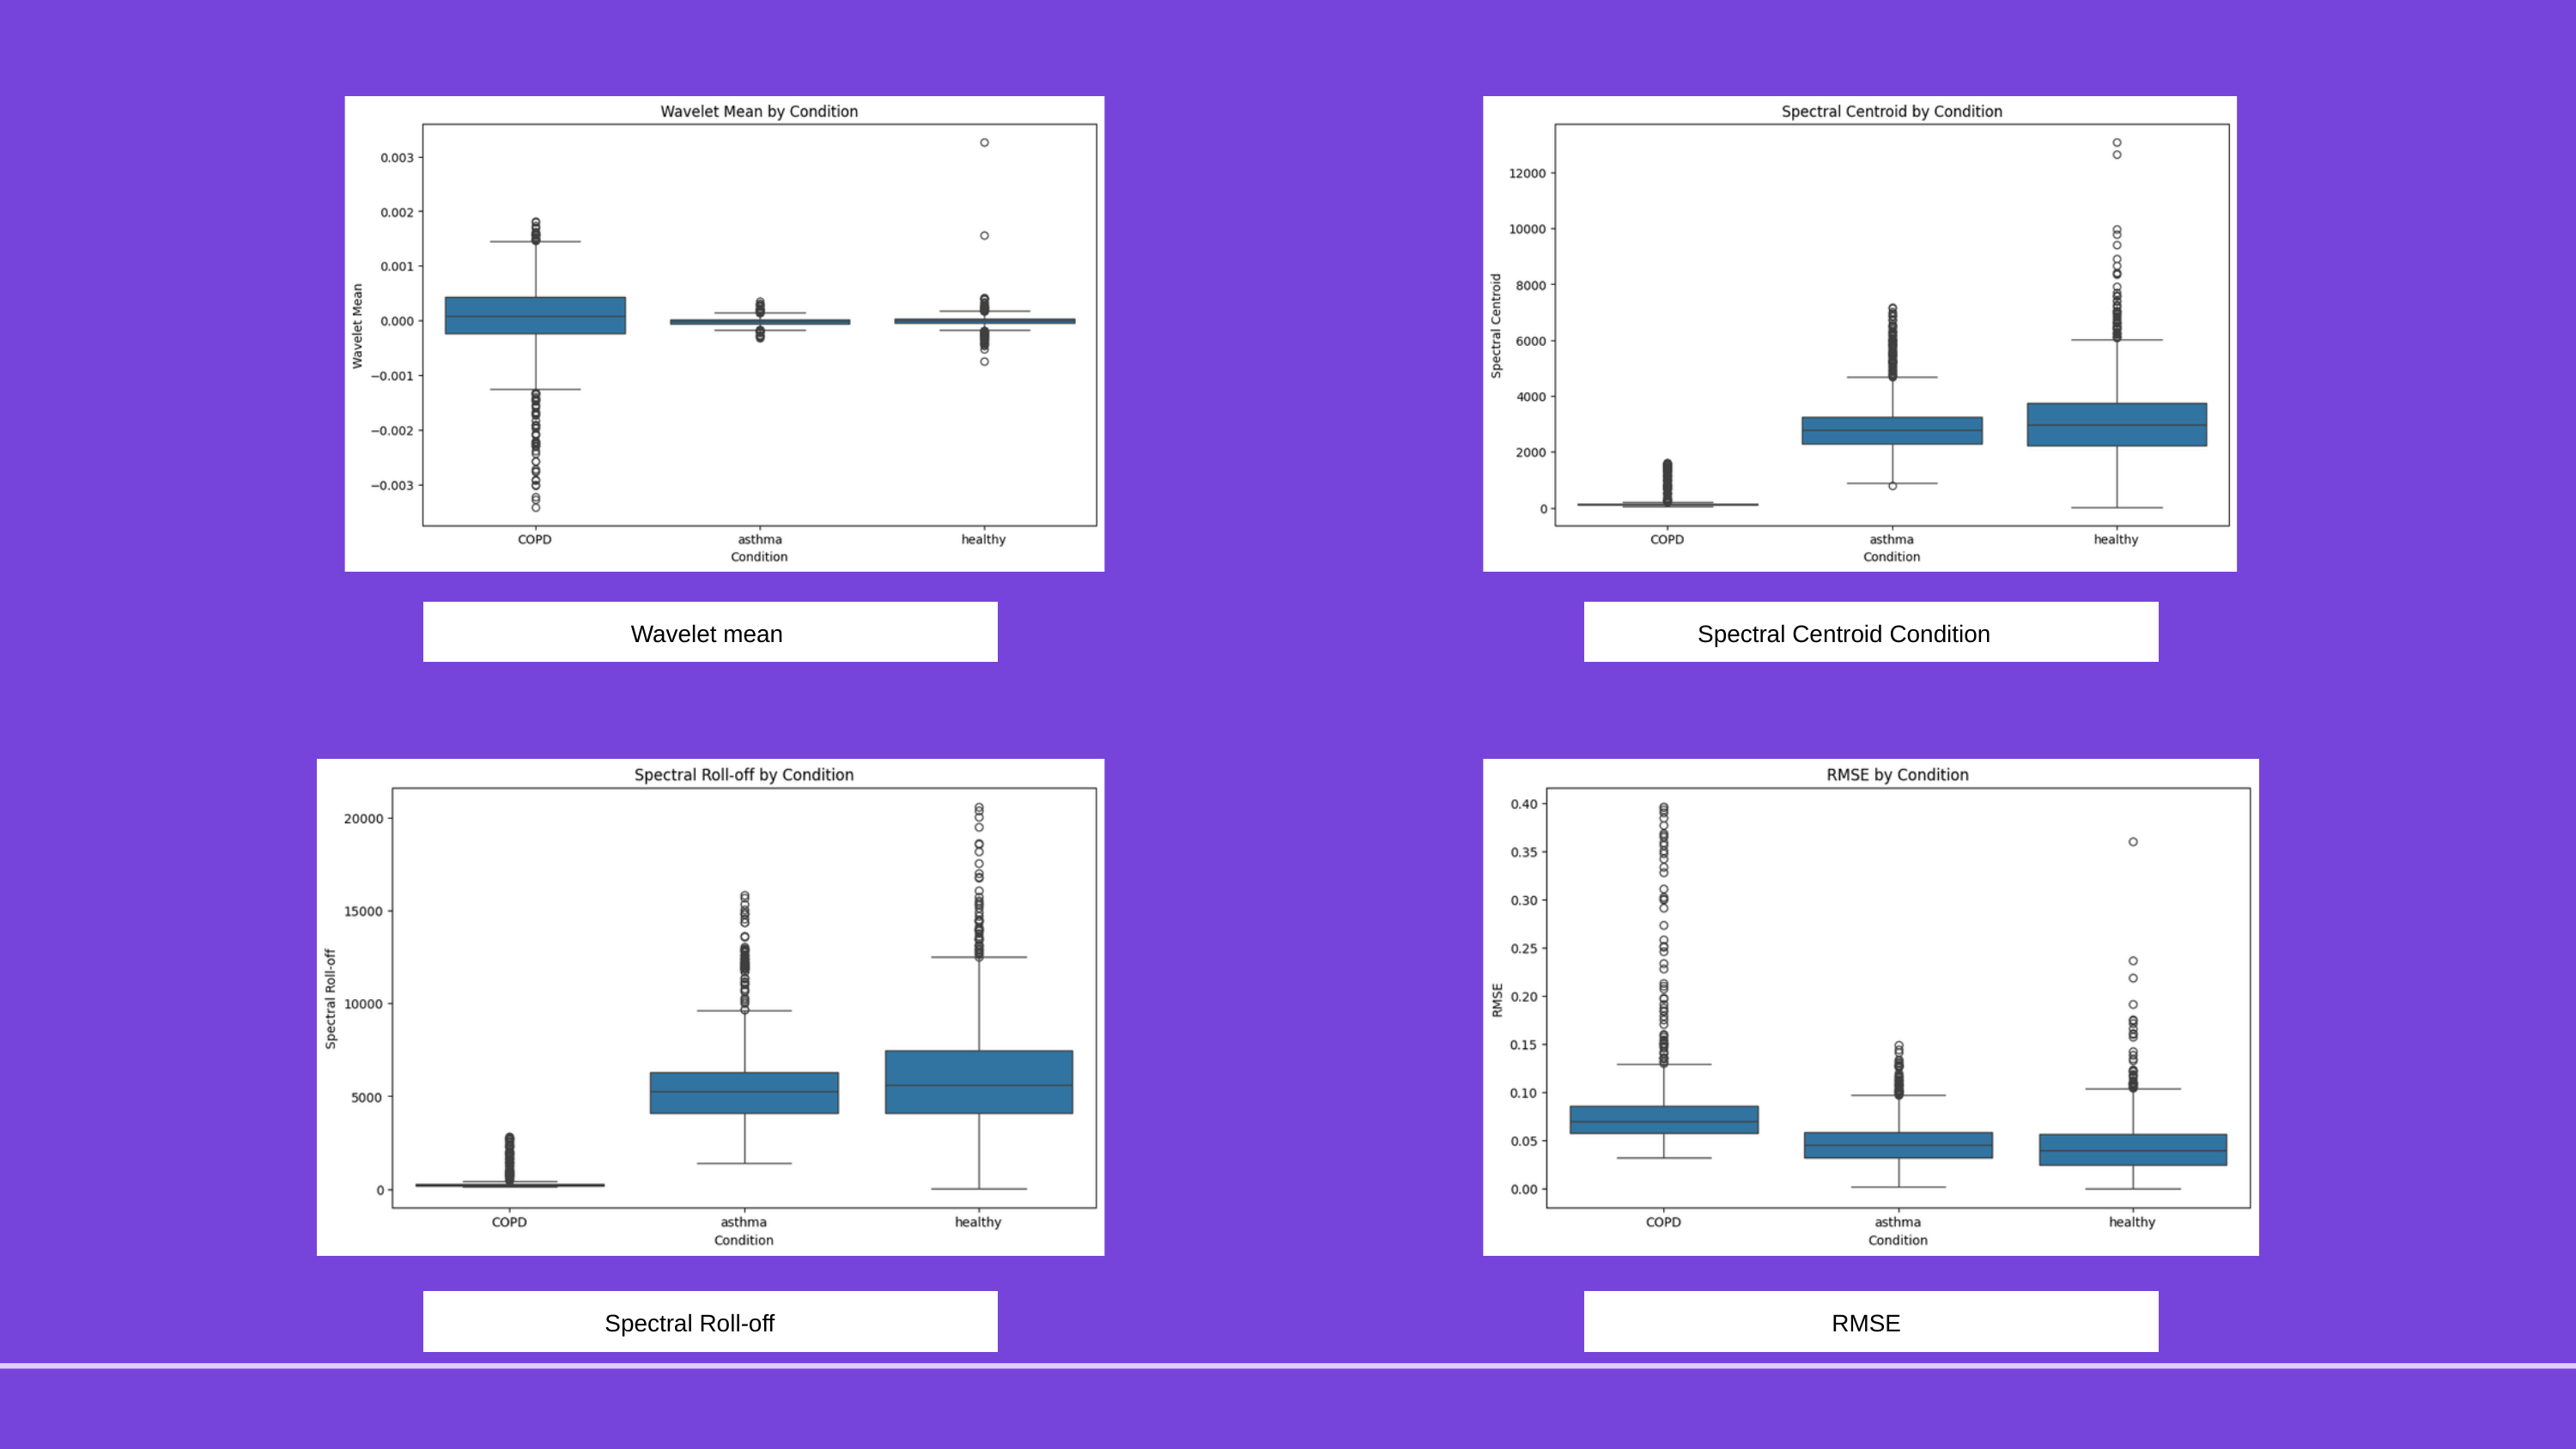

Wavelet mean
Spectral Centroid Condition

Spectral Roll-off
RMSE